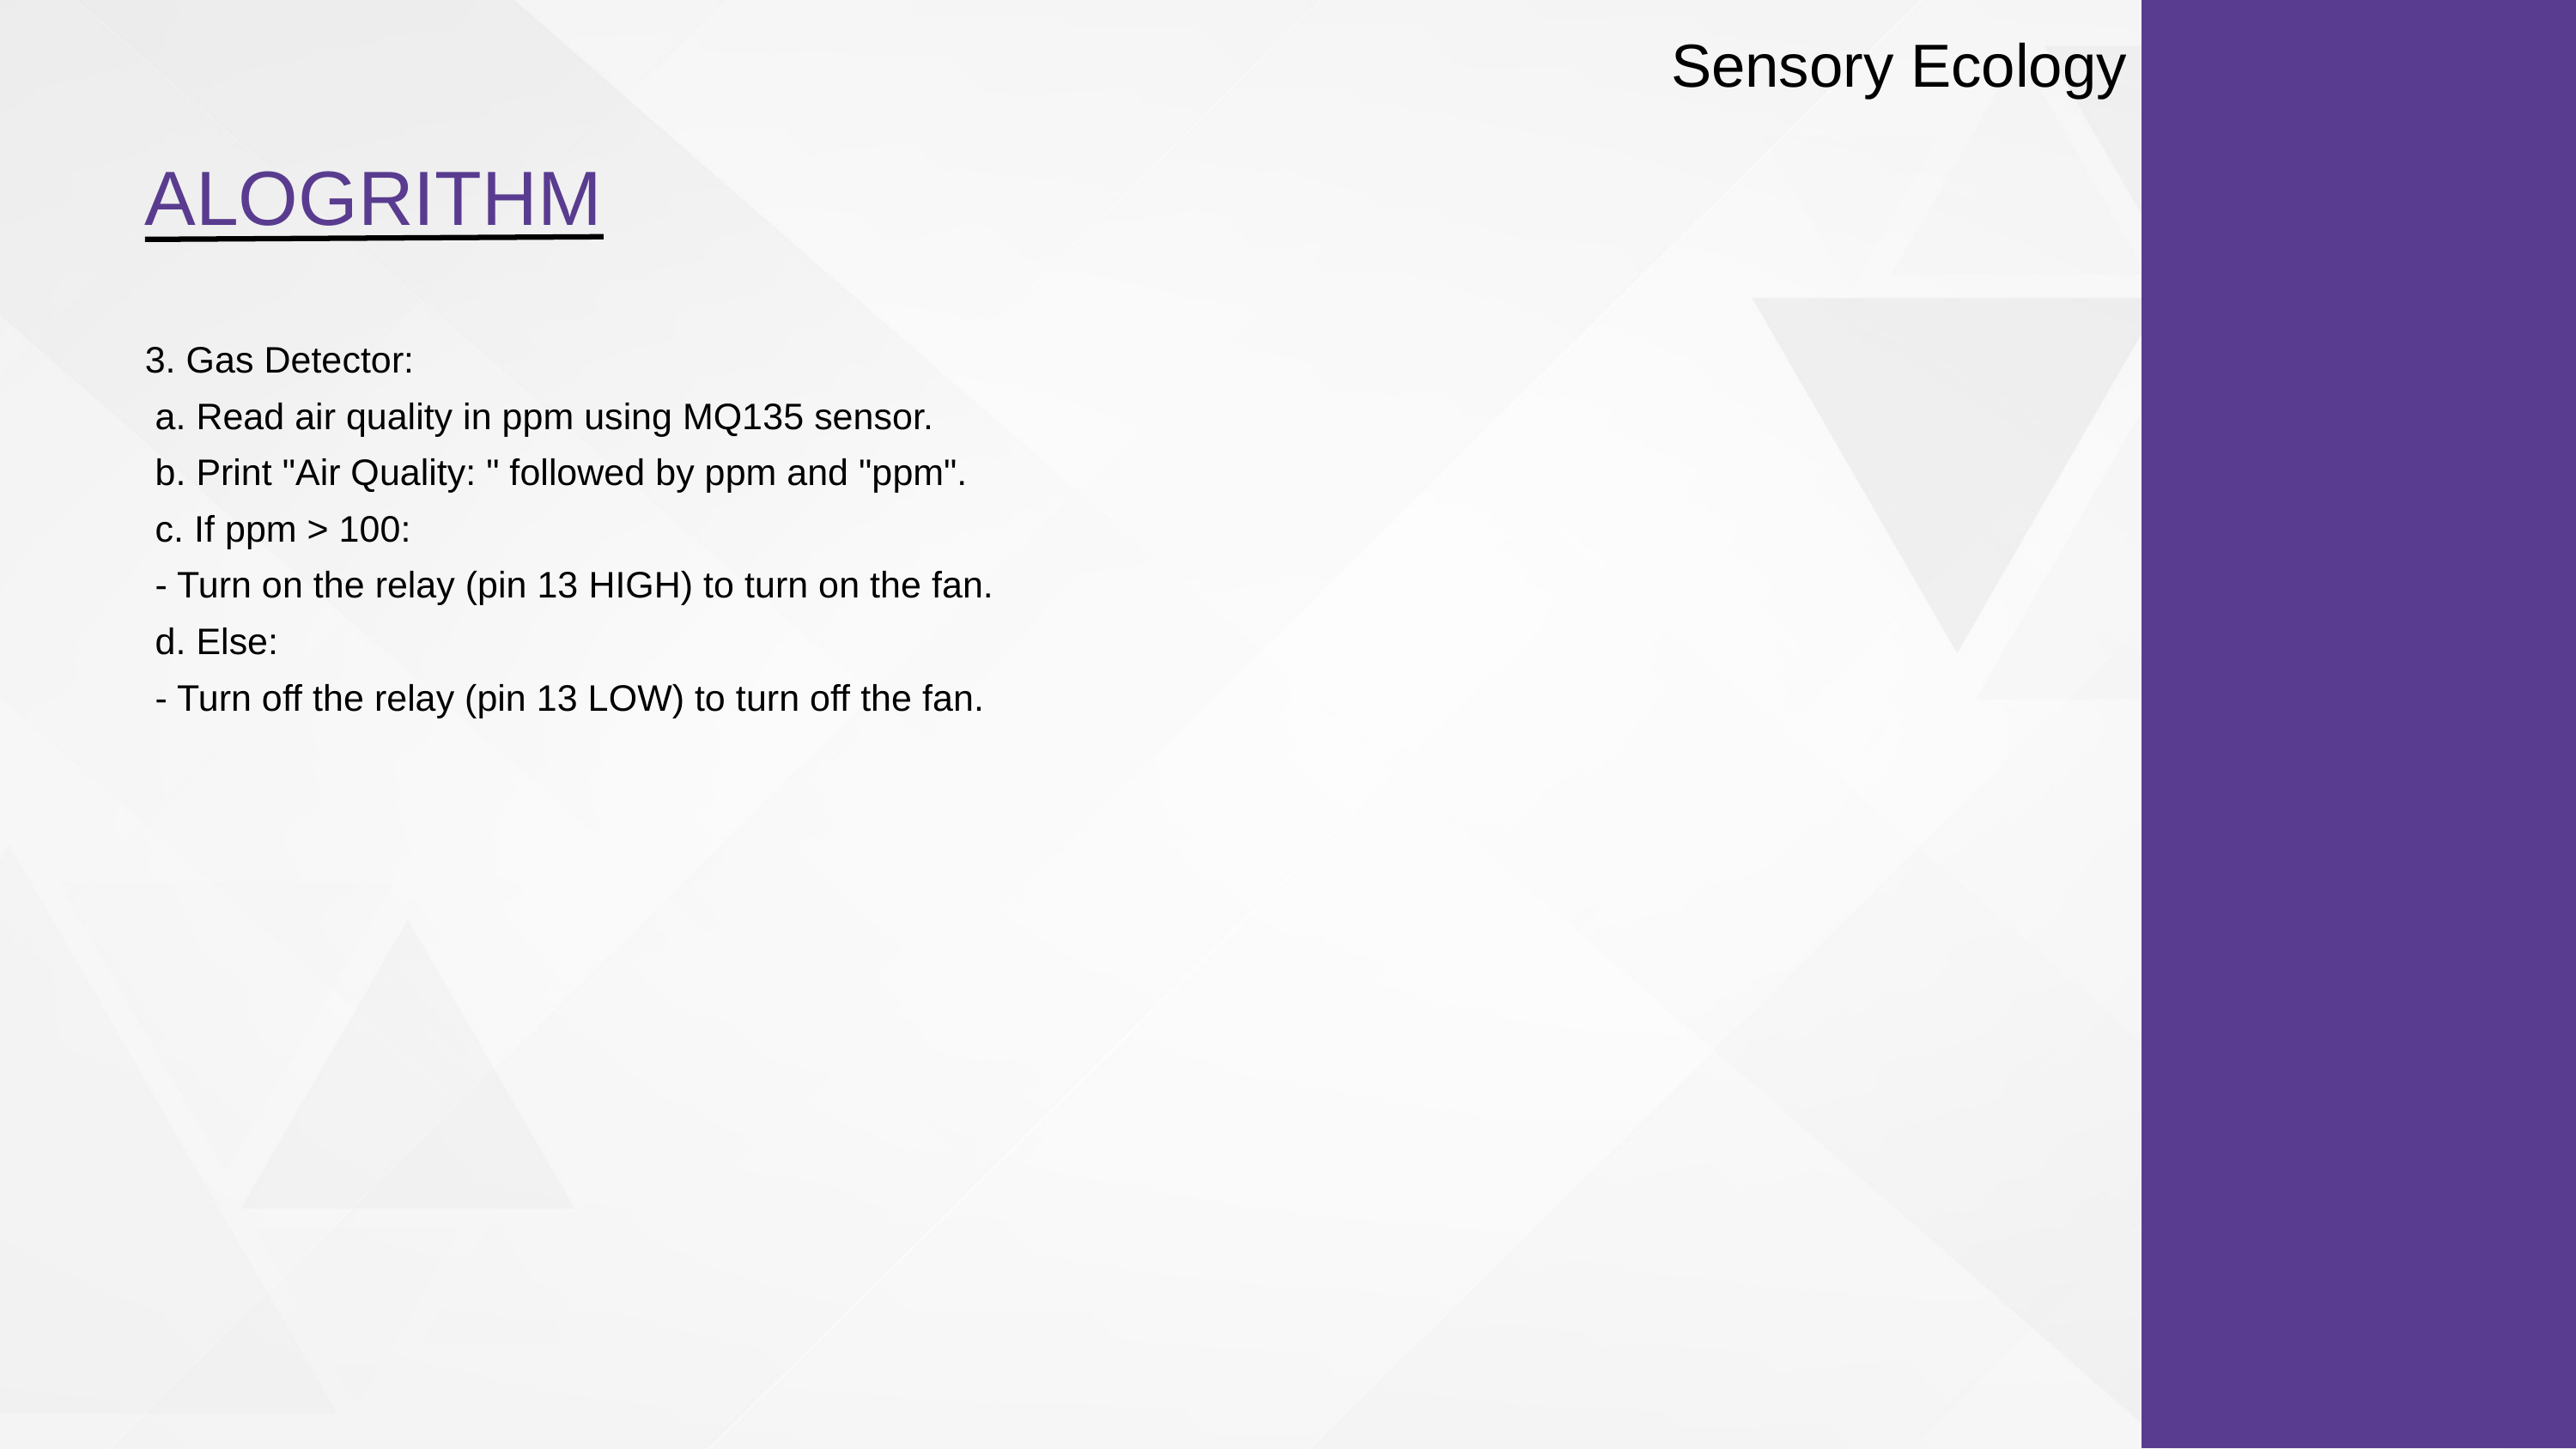

Sensory Ecology
ALOGRITHM

3. Gas Detector:
 a. Read air quality in ppm using MQ135 sensor.
 b. Print "Air Quality: " followed by ppm and "ppm".
 c. If ppm > 100:
 - Turn on the relay (pin 13 HIGH) to turn on the fan.
 d. Else:
 - Turn off the relay (pin 13 LOW) to turn off the fan.